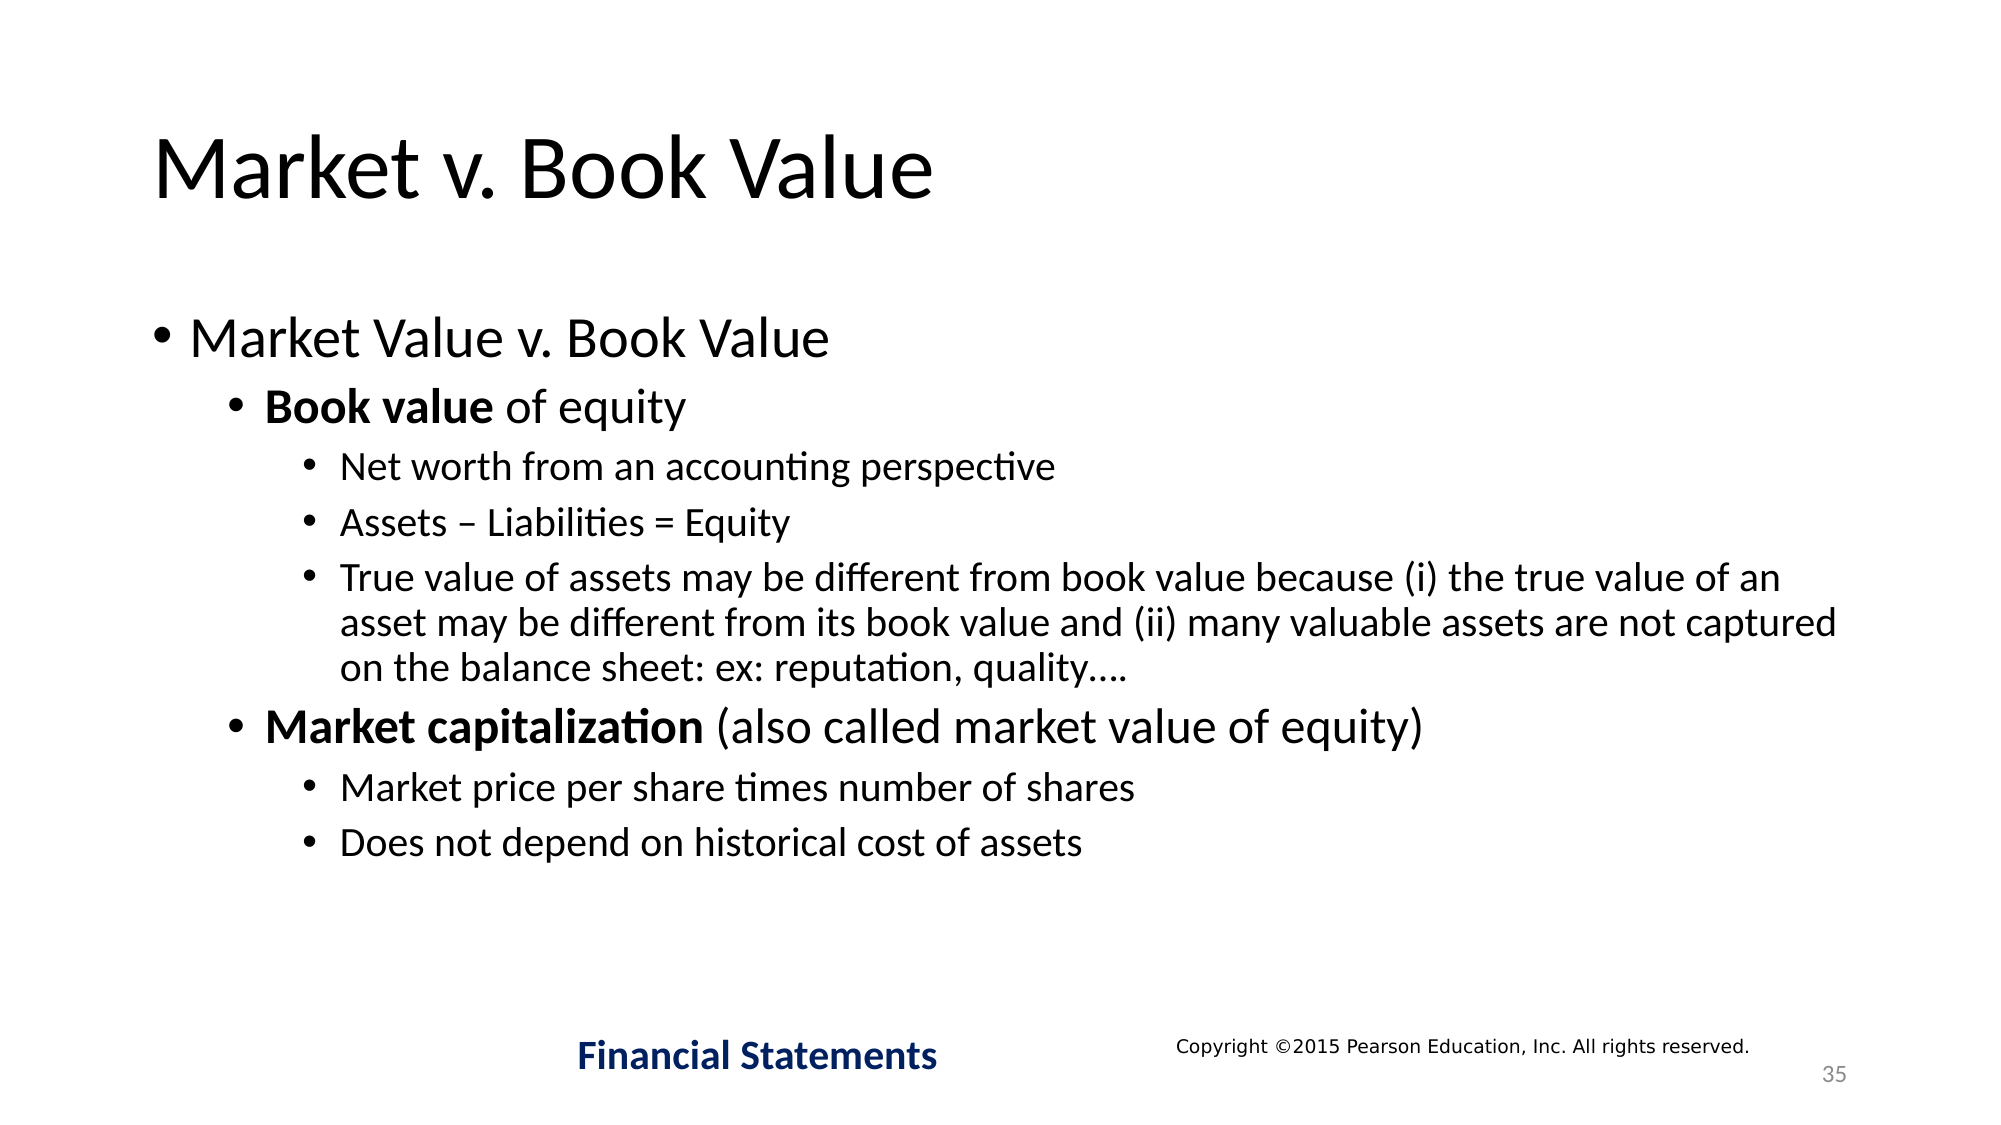

# Market v. Book Value
Market Value v. Book Value
Book value of equity
Net worth from an accounting perspective
Assets – Liabilities = Equity
True value of assets may be different from book value because (i) the true value of an asset may be different from its book value and (ii) many valuable assets are not captured on the balance sheet: ex: reputation, quality….
Market capitalization (also called market value of equity)
Market price per share times number of shares
Does not depend on historical cost of assets
Financial Statements
Copyright ©2015 Pearson Education, Inc. All rights reserved.
35